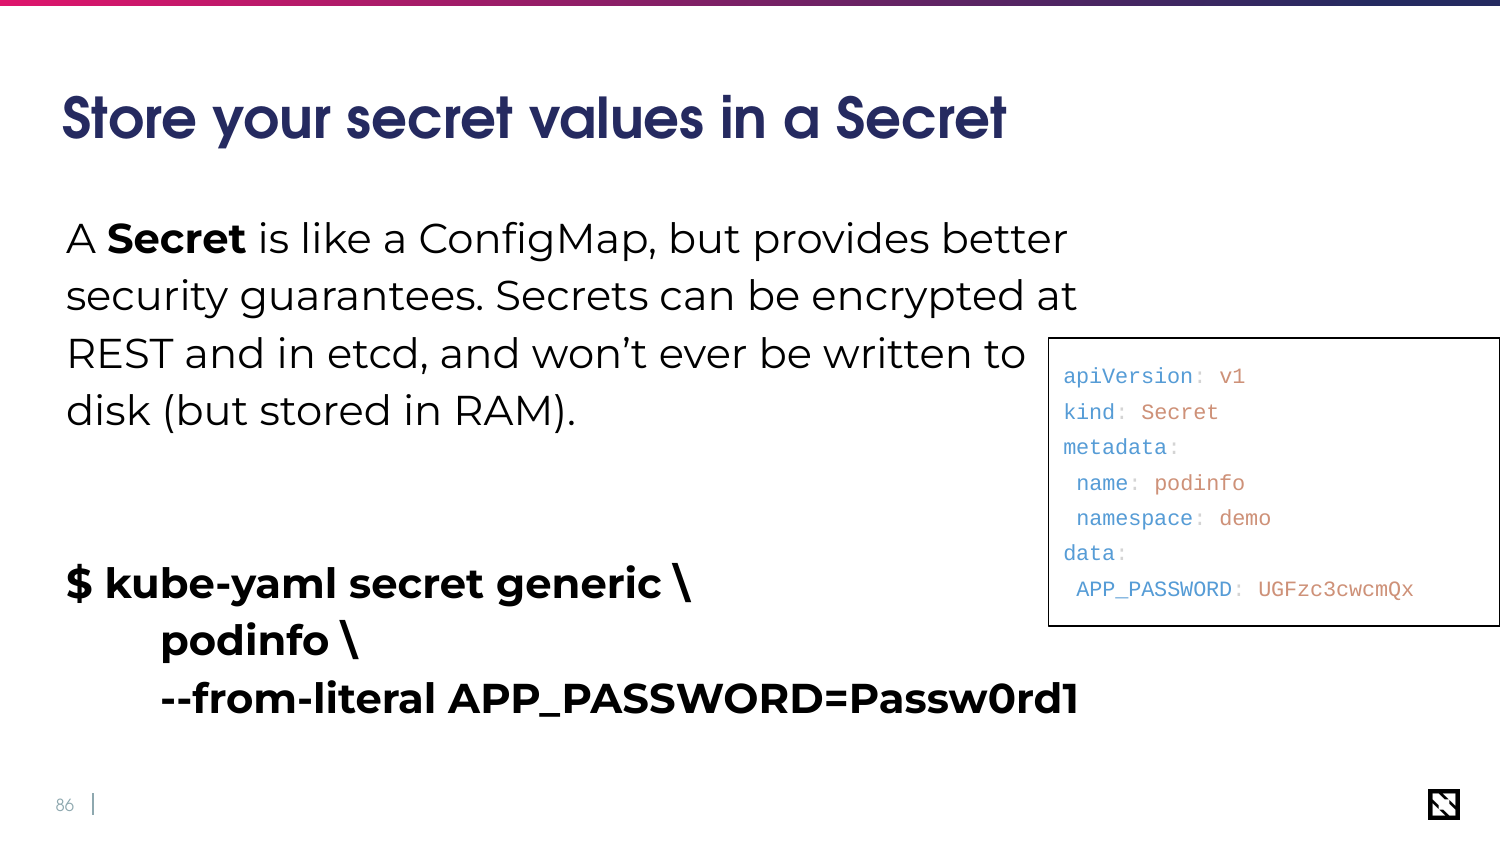

# Store your secret values in a Secret
A Secret is like a ConfigMap, but provides better security guarantees. Secrets can be encrypted at REST and in etcd, and won’t ever be written to disk (but stored in RAM).

$ kube-yaml secret generic \
        podinfo \
        --from-literal APP_PASSWORD=Passw0rd1
apiVersion: v1
kind: Secret
metadata:
 name: podinfo
 namespace: demo
data:
 APP_PASSWORD: UGFzc3cwcmQx